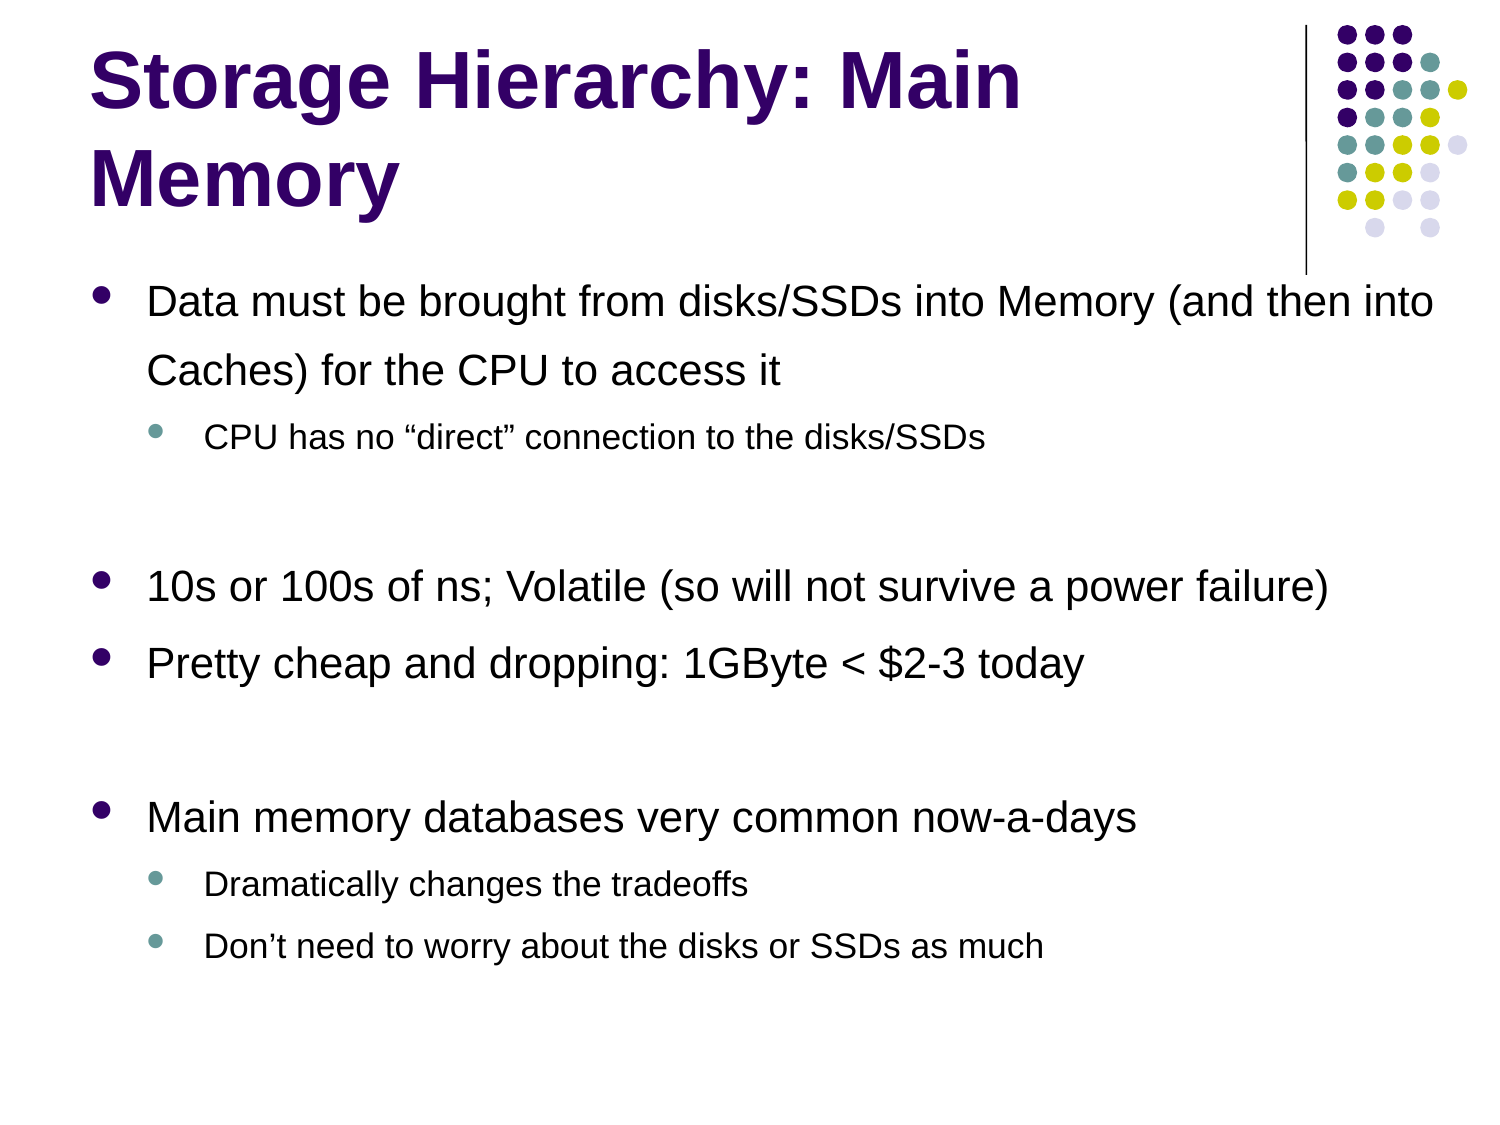

# Storage Hierarchy: Main Memory
Data must be brought from disks/SSDs into Memory (and then into Caches) for the CPU to access it
CPU has no “direct” connection to the disks/SSDs

10s or 100s of ns; Volatile (so will not survive a power failure)
Pretty cheap and dropping: 1GByte < $2-3 today

Main memory databases very common now-a-days
Dramatically changes the tradeoffs
Don’t need to worry about the disks or SSDs as much